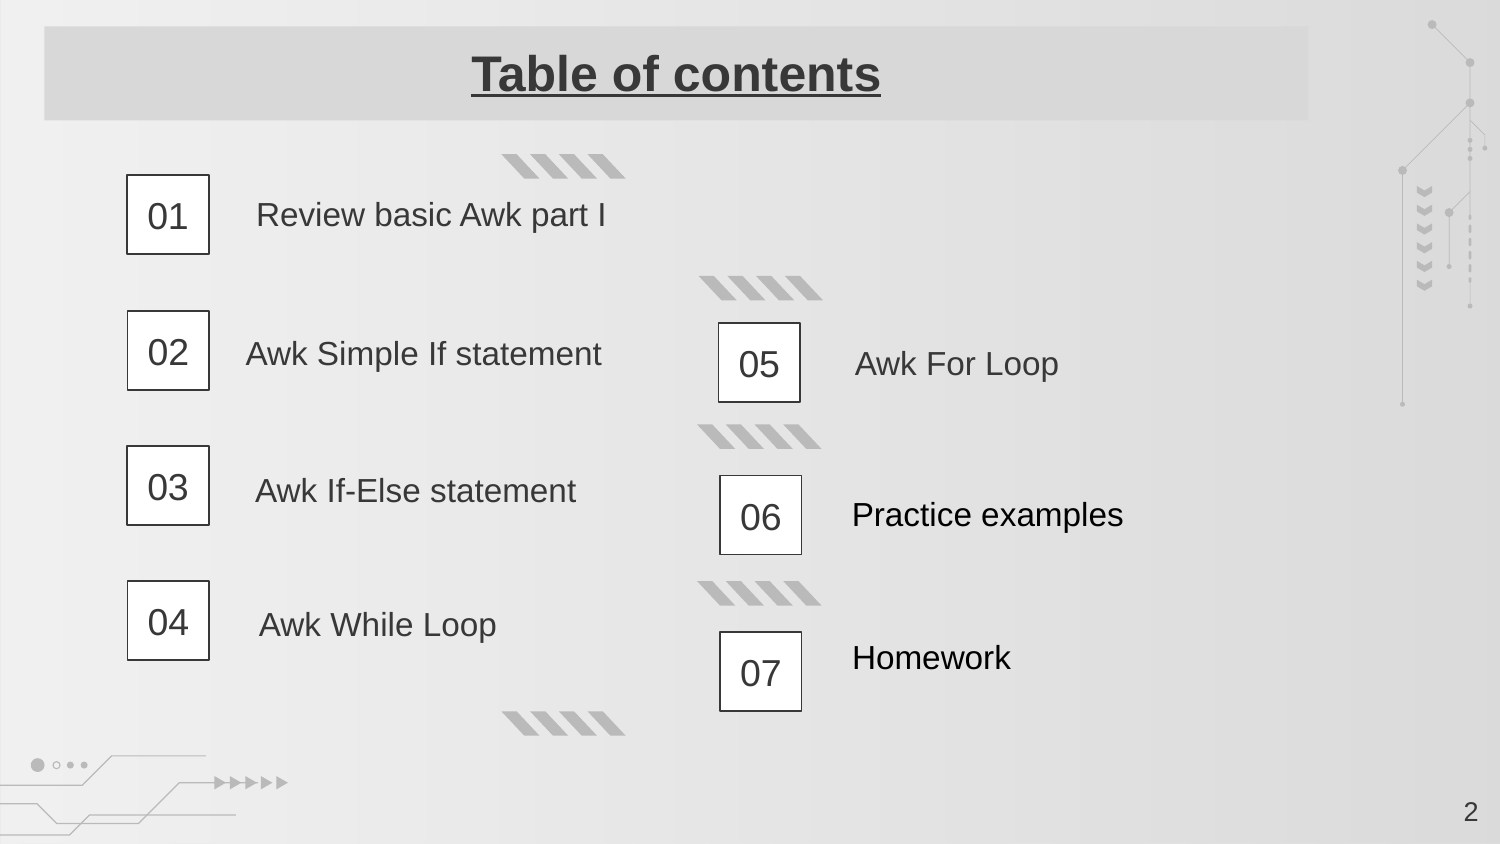

# Table of contents

01
Review basic Awk part I

02
 Awk Simple If statement
05
Awk For Loop

03
Awk If-Else statement

06
Practice examples

04
Awk While Loop

Homework
07

2